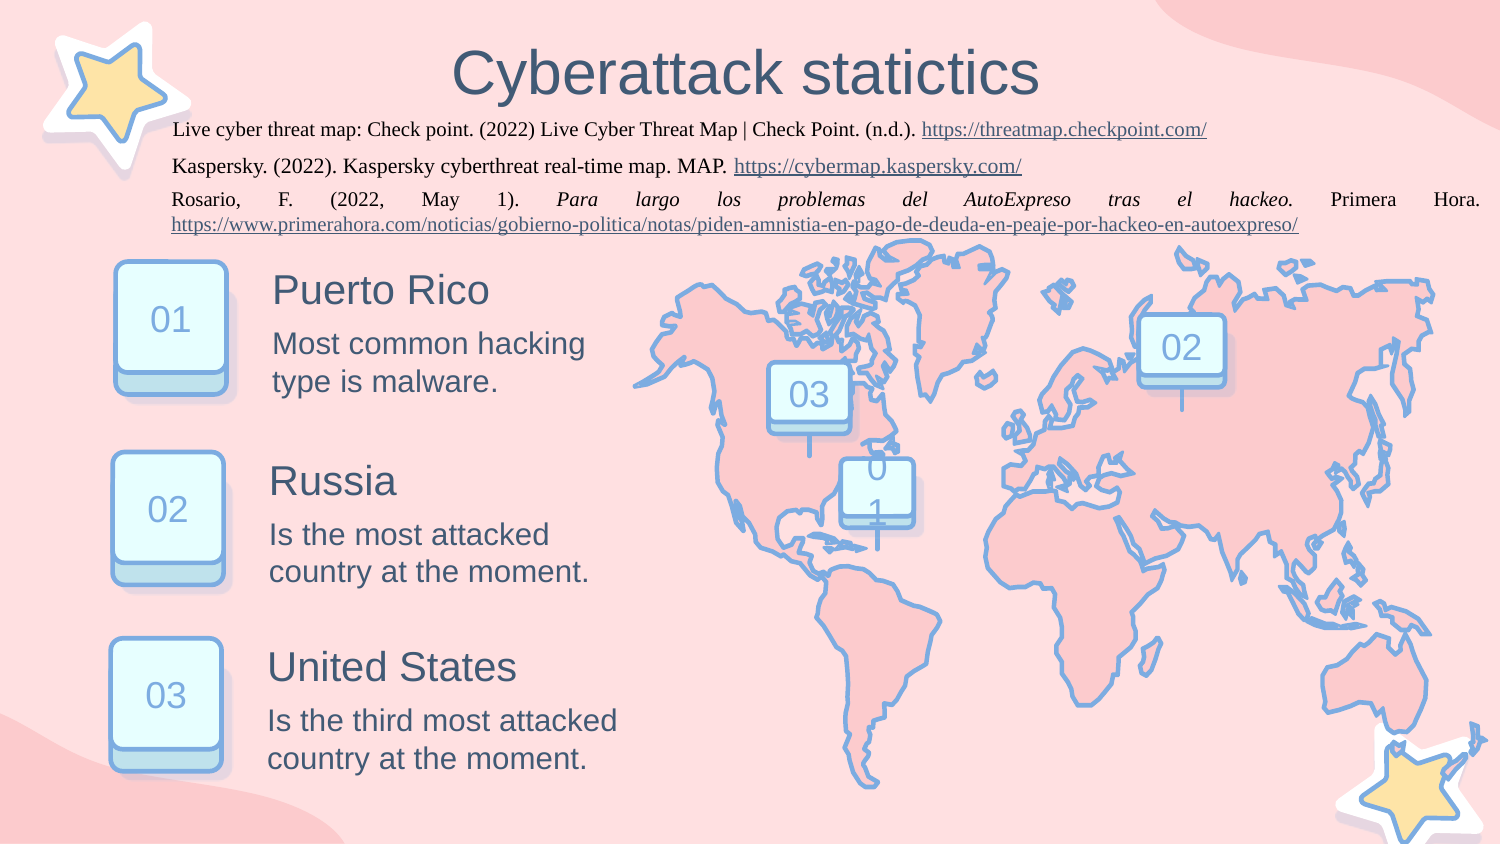

# Cyberattack statictics
Live cyber threat map: Check point. (2022) Live Cyber Threat Map | Check Point. (n.d.). https://threatmap.checkpoint.com/
Kaspersky. (2022). Kaspersky cyberthreat real-time map. MAP. https://cybermap.kaspersky.com/

Rosario, F. (2022, May 1). Para largo los problemas del AutoExpreso tras el hackeo. Primera Hora. https://www.primerahora.com/noticias/gobierno-politica/notas/piden-amnistia-en-pago-de-deuda-en-peaje-por-hackeo-en-autoexpreso/
Puerto Rico
Most common hacking type is malware.
01

02

03

Russia
Is the most attacked country at the moment.
02

01

United States
Is the third most attacked country at the moment.
03